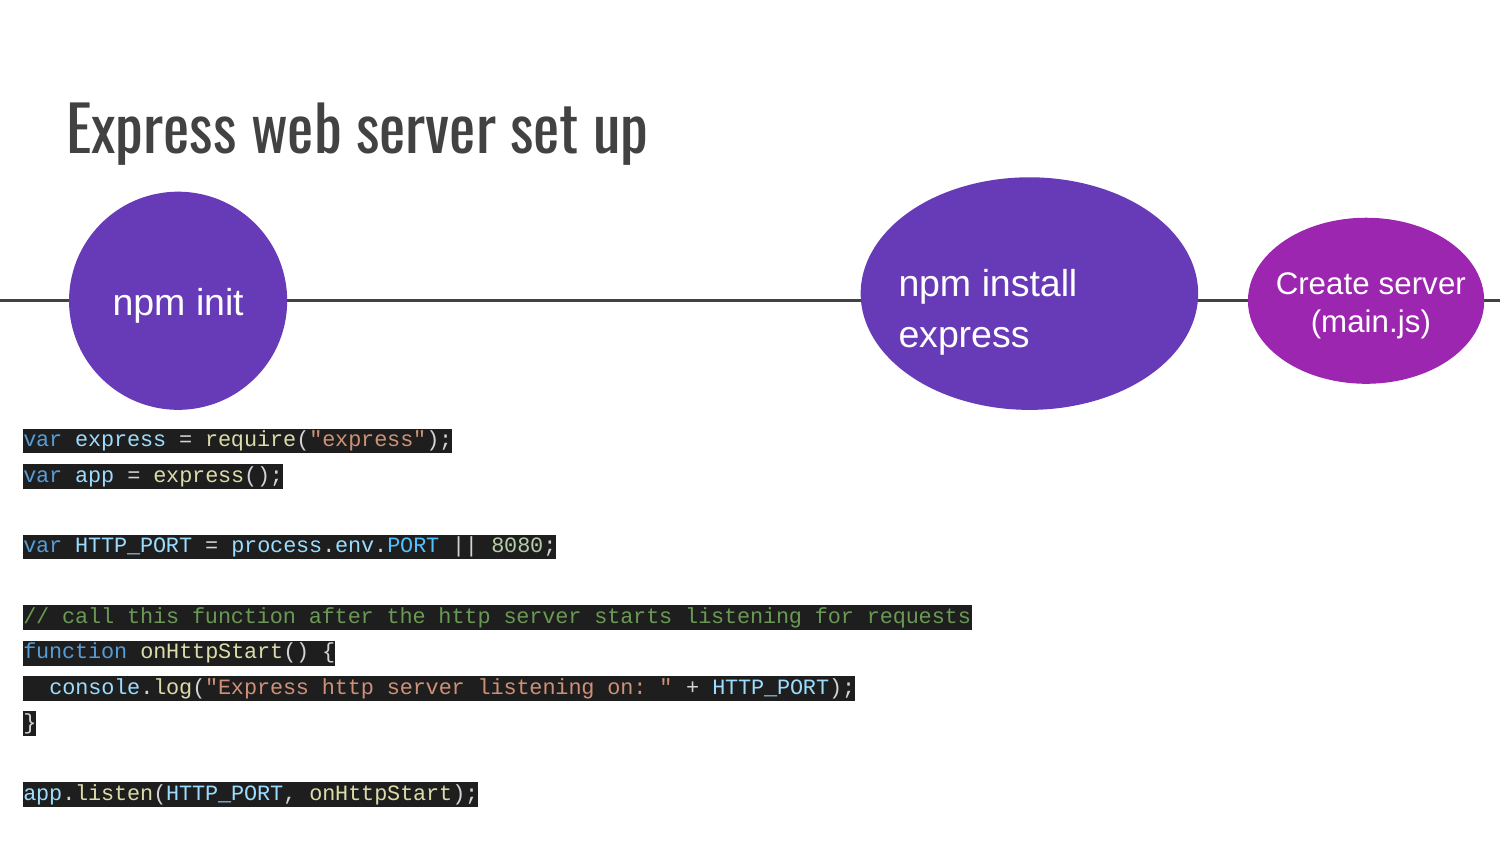

# Express web server set up

npm init
Create server
(main.js)
npm install express
var express = require("express");
var app = express();

var HTTP_PORT = process.env.PORT || 8080;

// call this function after the http server starts listening for requests
function onHttpStart() {
  console.log("Express http server listening on: " + HTTP_PORT);
}

app.listen(HTTP_PORT, onHttpStart);